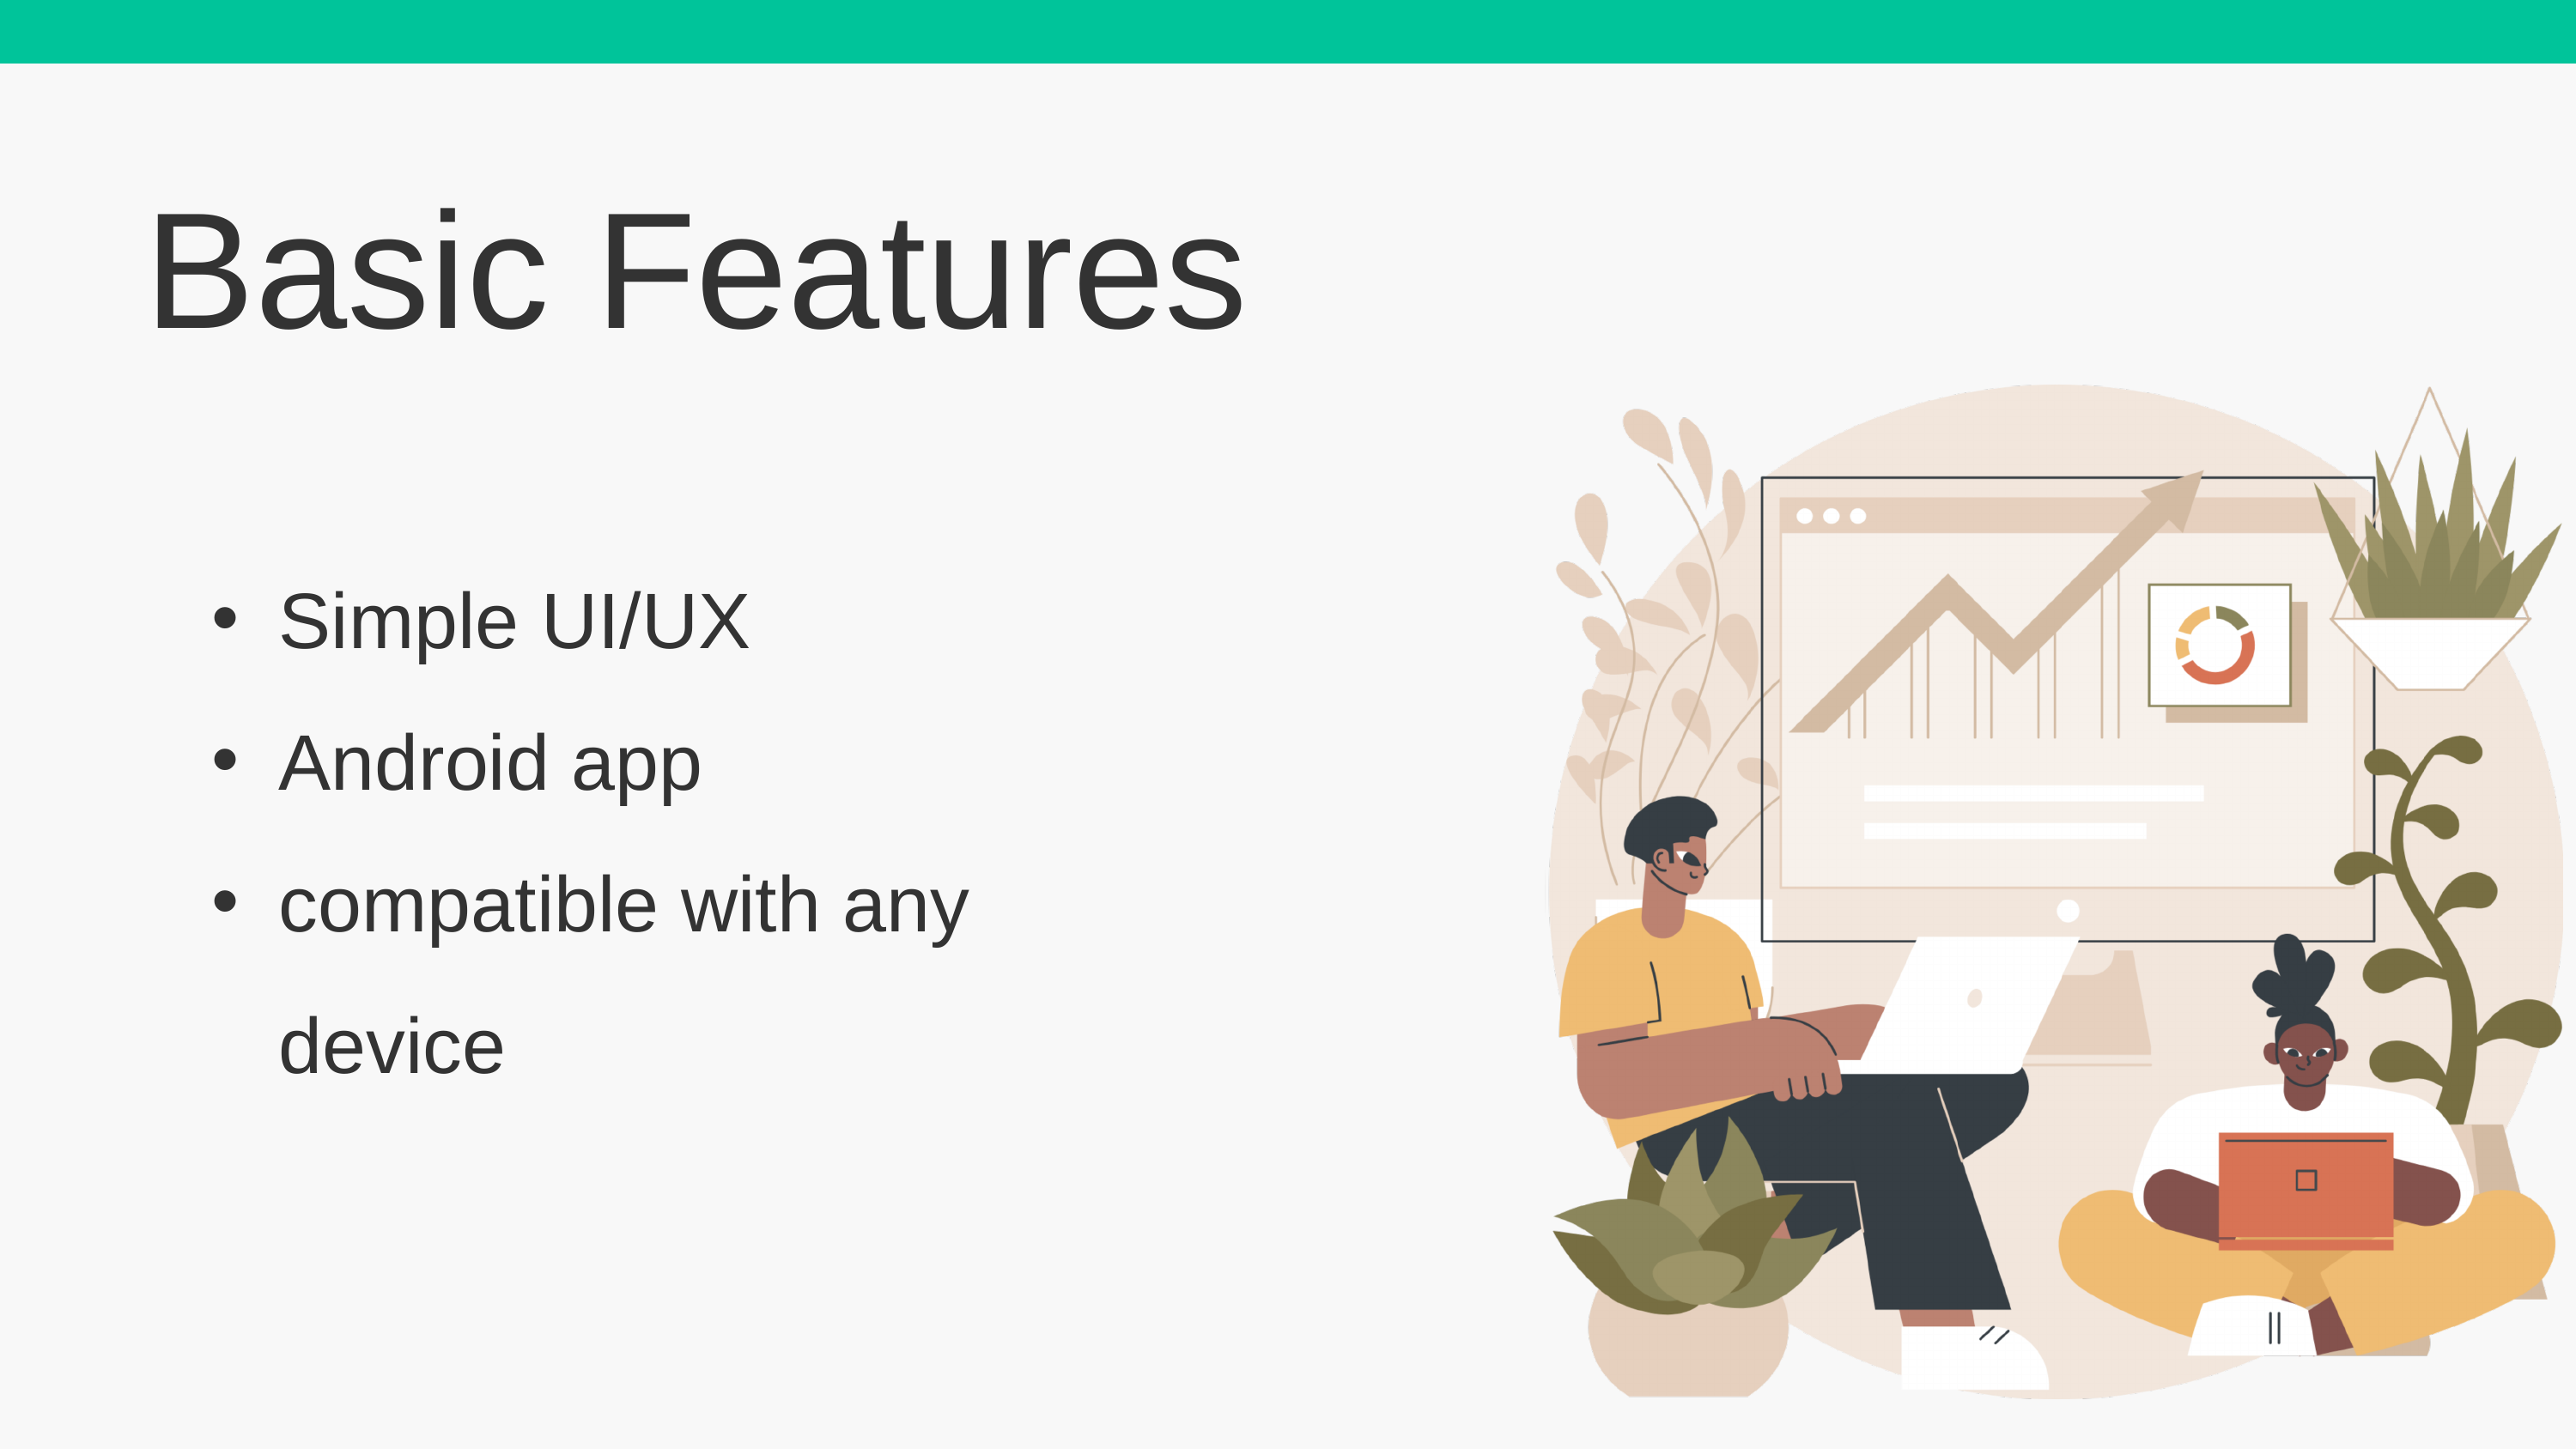

Basic Features

Simple UI/UX
Android app
compatible with any device